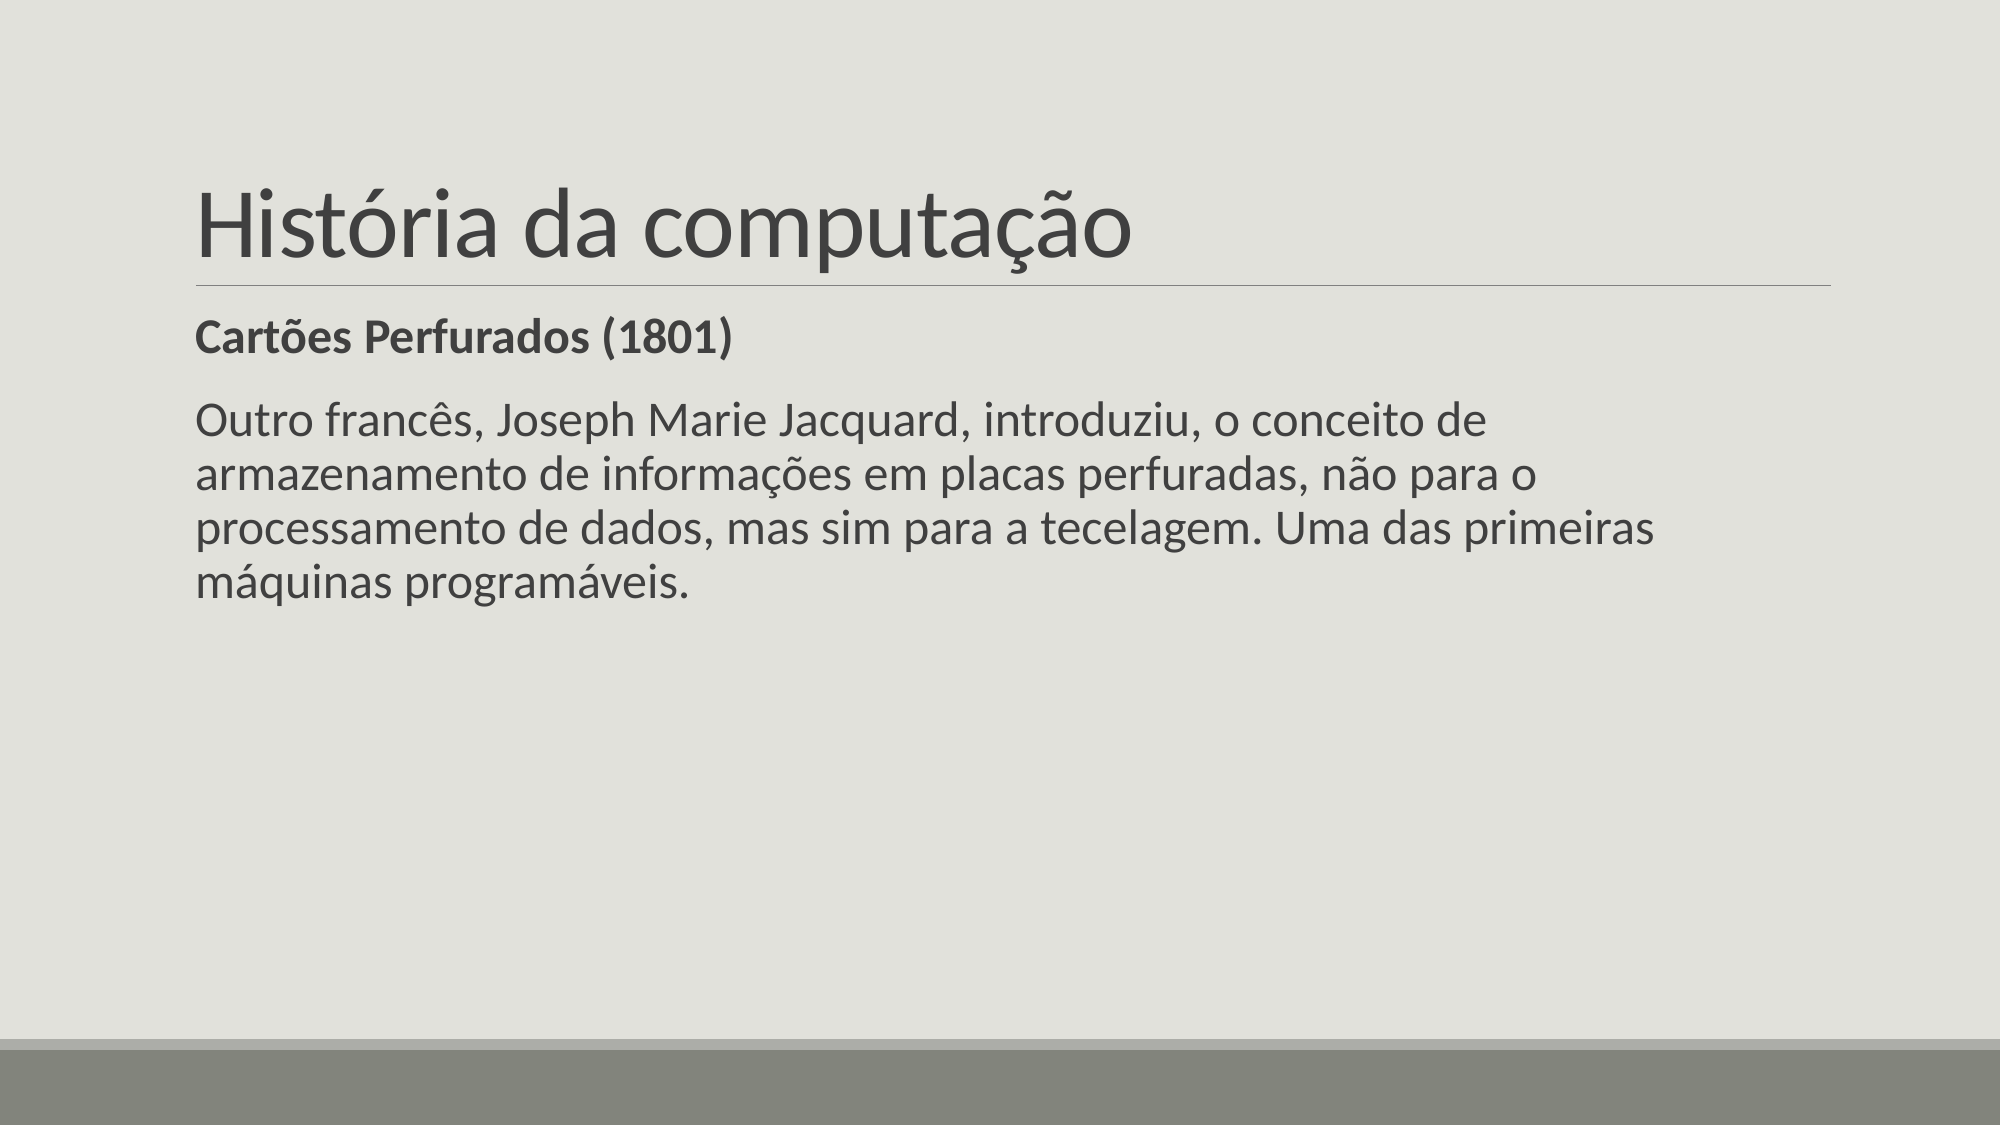

# História da computação
Cartões Perfurados (1801)
Outro francês, Joseph Marie Jacquard, introduziu, o conceito de armazenamento de informações em placas perfuradas, não para o processamento de dados, mas sim para a tecelagem. Uma das primeiras máquinas programáveis.